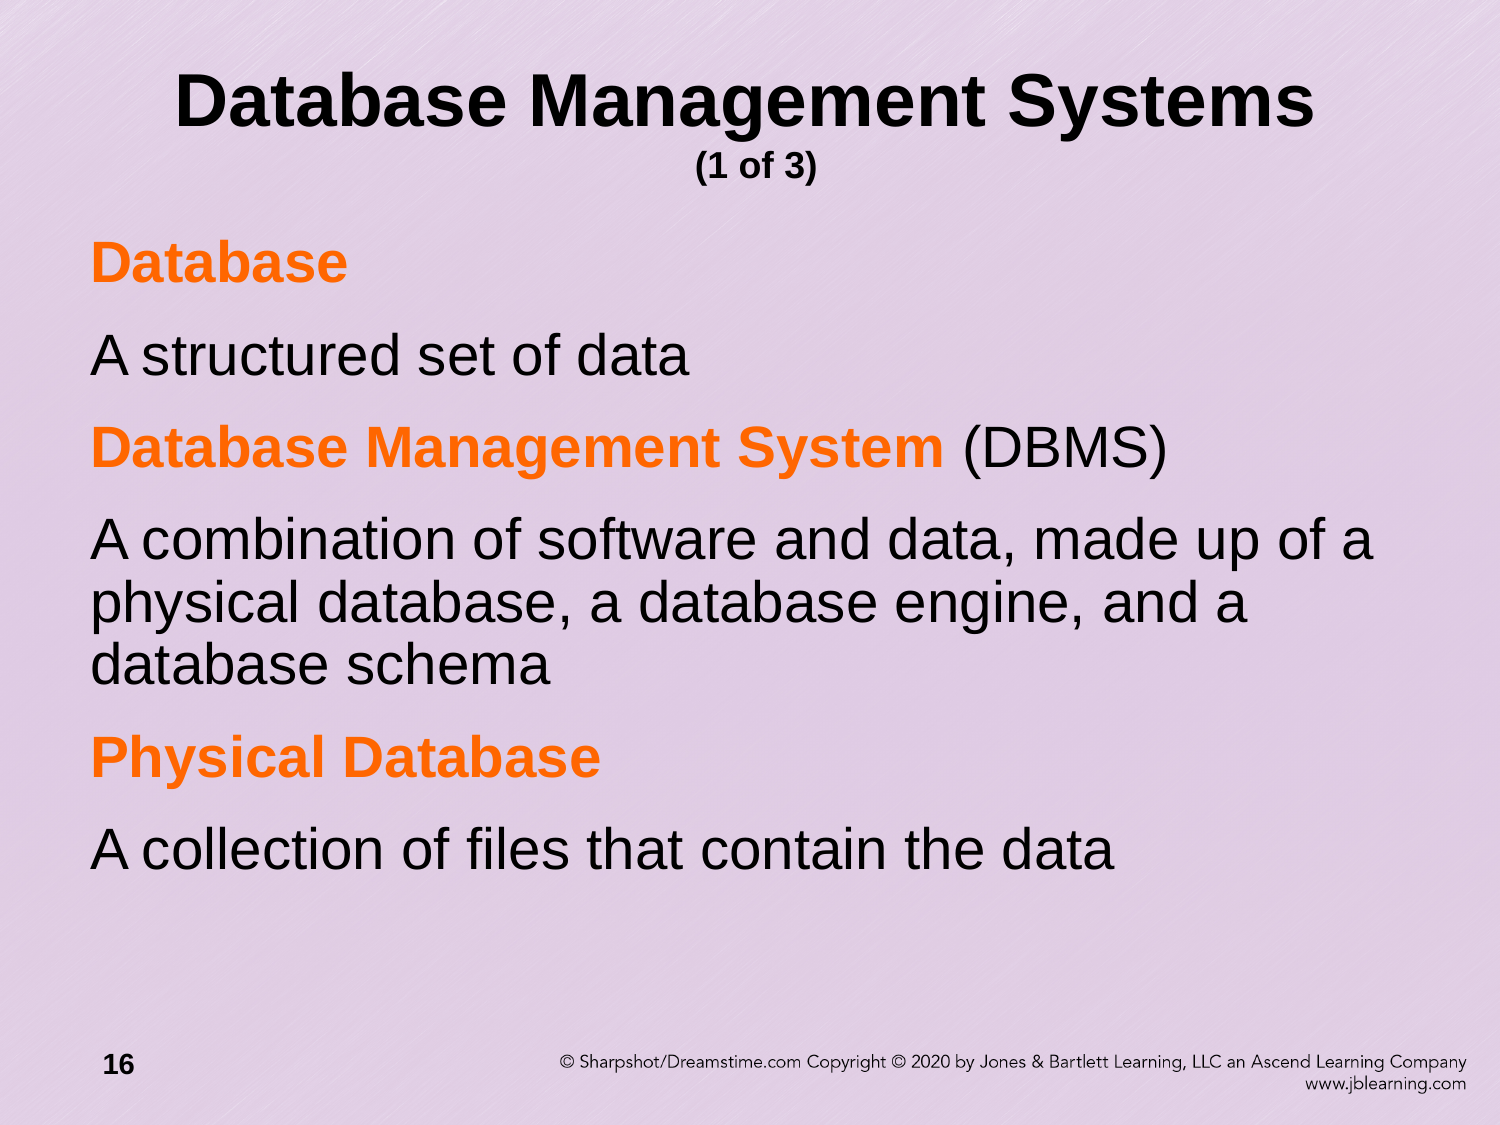

# Database Management Systems (1 of 3)
Database
A structured set of data
Database Management System (DBMS)
A combination of software and data, made up of a physical database, a database engine, and a database schema
Physical Database
A collection of files that contain the data
16